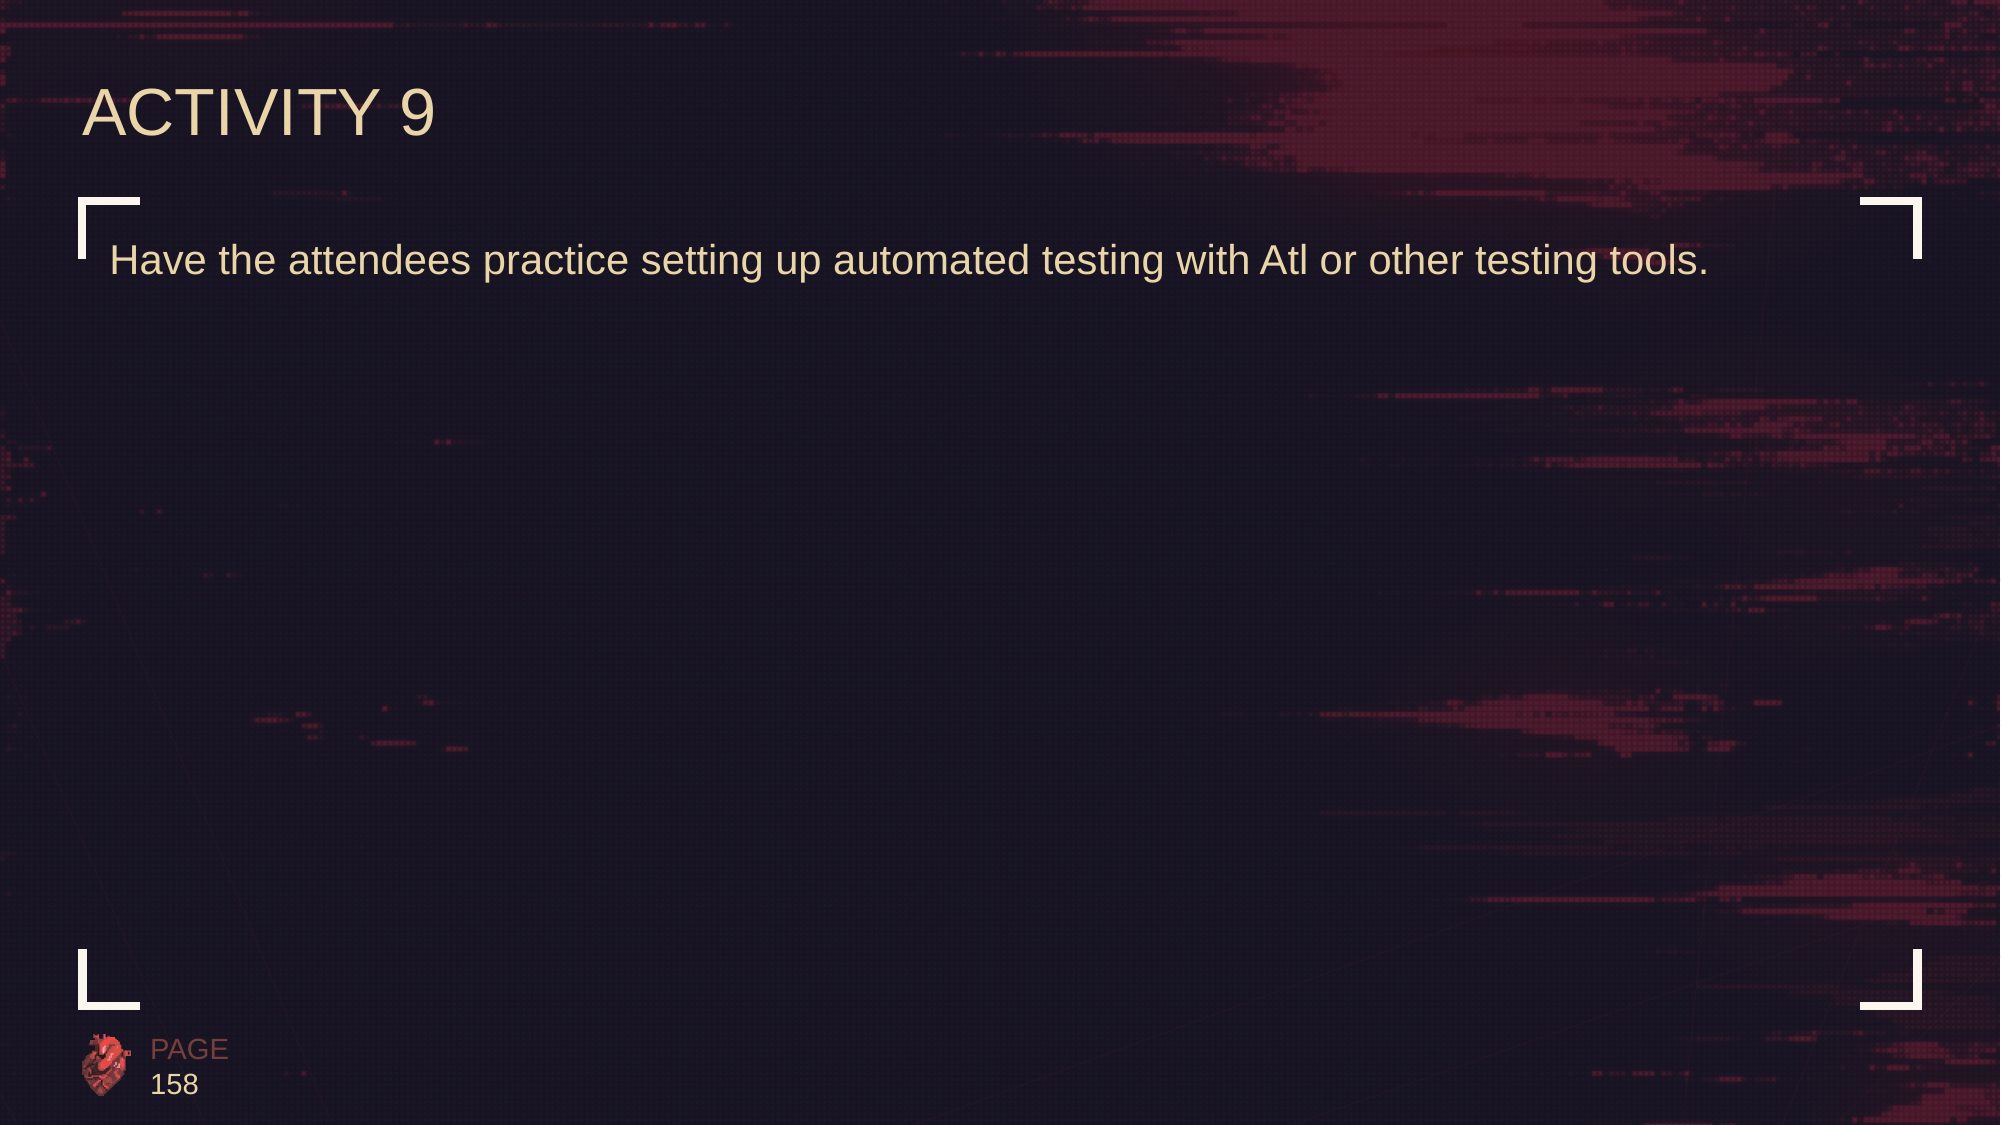

# Activity 9
Have the attendees practice setting up automated testing with Atl or other testing tools.
PAGE 158